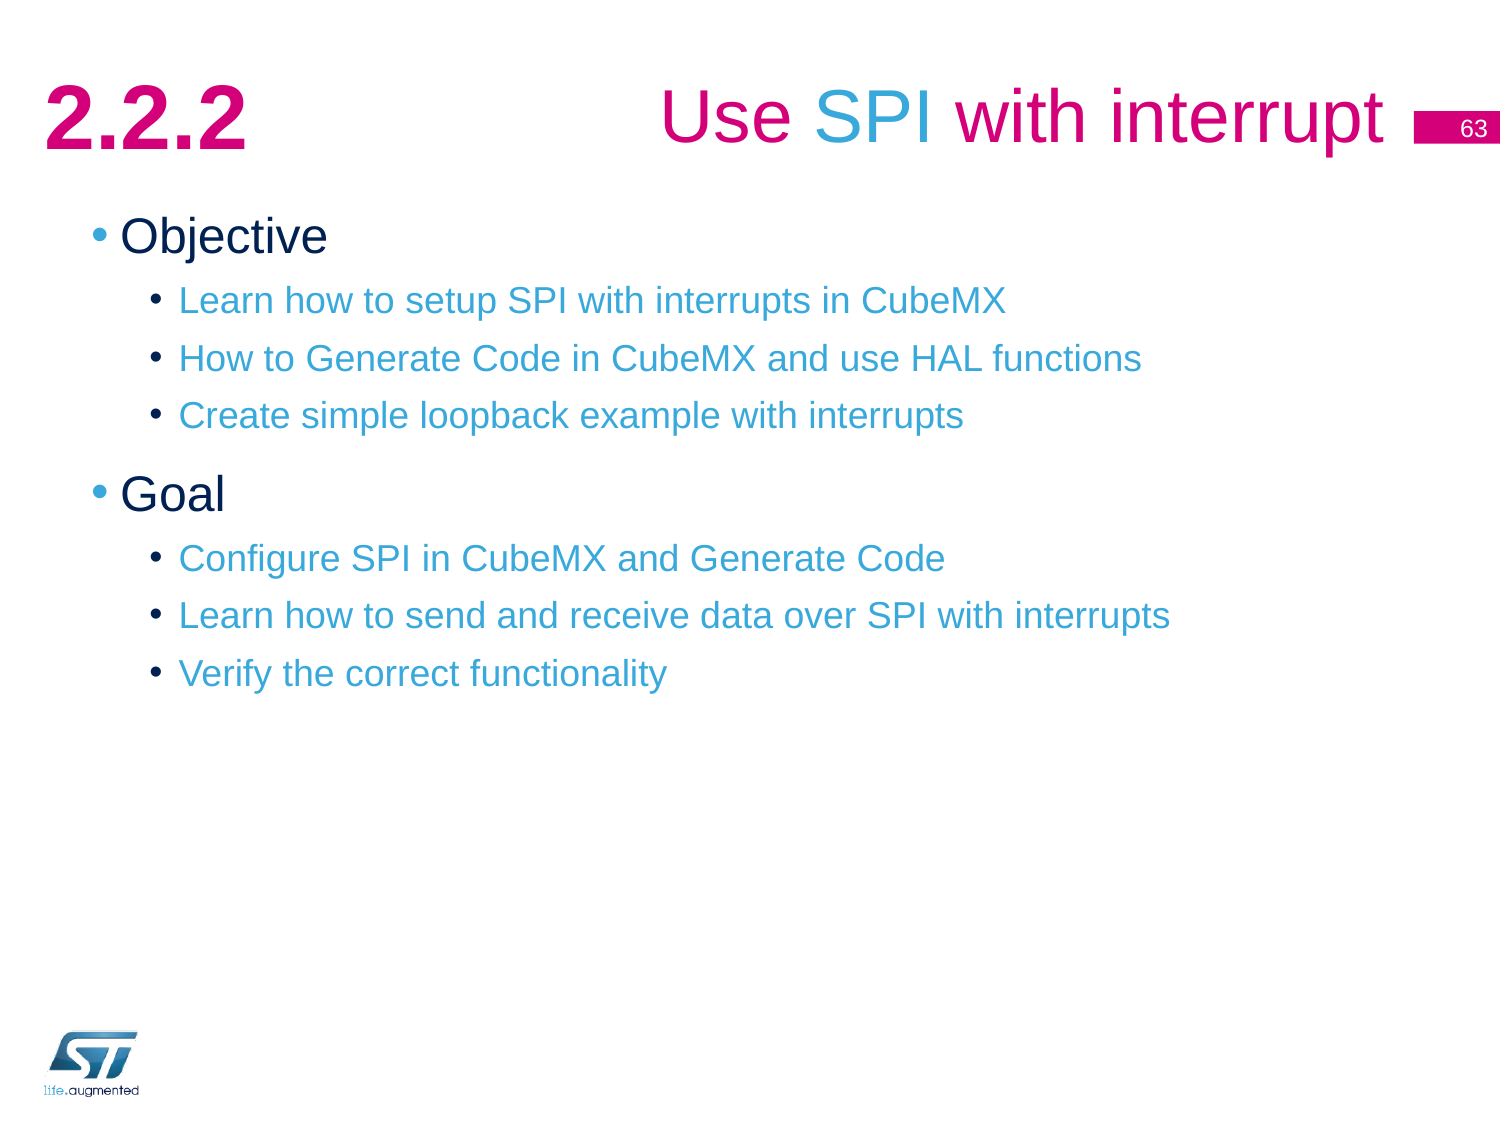

# Use SPI with interrupt
2.2.2
63
Objective
Learn how to setup SPI with interrupts in CubeMX
How to Generate Code in CubeMX and use HAL functions
Create simple loopback example with interrupts
Goal
Configure SPI in CubeMX and Generate Code
Learn how to send and receive data over SPI with interrupts
Verify the correct functionality